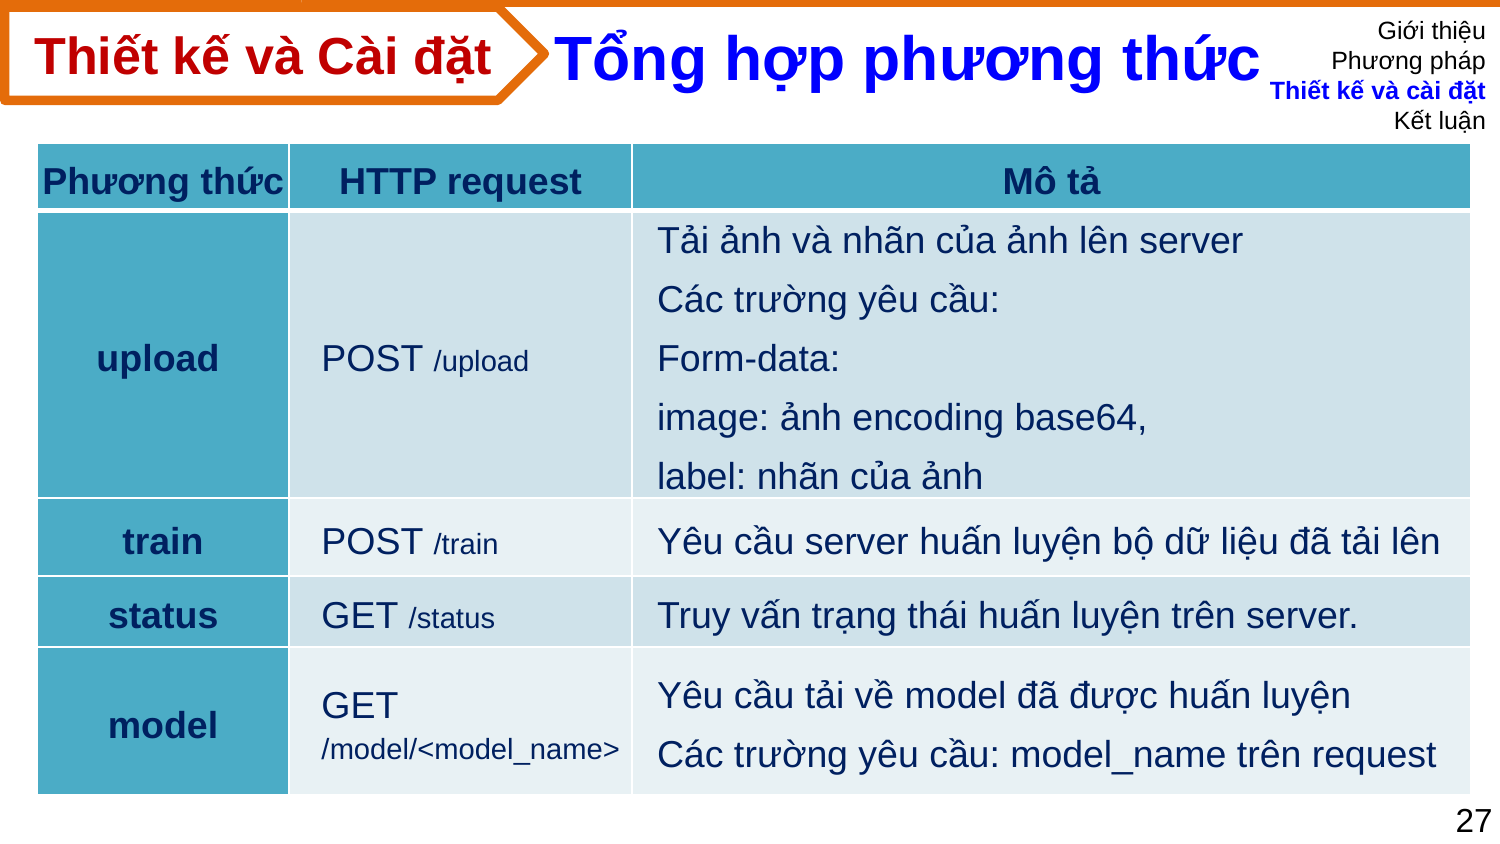

Thiết kế và Cài đặt
Giới thiệu
Phương pháp
Thiết kế và cài đặt
Kết luận
Tổng hợp phương thức
| Phương thức | HTTP request | Mô tả |
| --- | --- | --- |
| upload | POST /upload | Tải ảnh và nhãn của ảnh lên server Các trường yêu cầu: Form-data: image: ảnh encoding base64, label: nhãn của ảnh |
| train | POST /train | Yêu cầu server huấn luyện bộ dữ liệu đã tải lên |
| status | GET /status | Truy vấn trạng thái huấn luyện trên server. |
| model | GET /model/<model\_name> | Yêu cầu tải về model đã được huấn luyện Các trường yêu cầu: model\_name trên request |
27